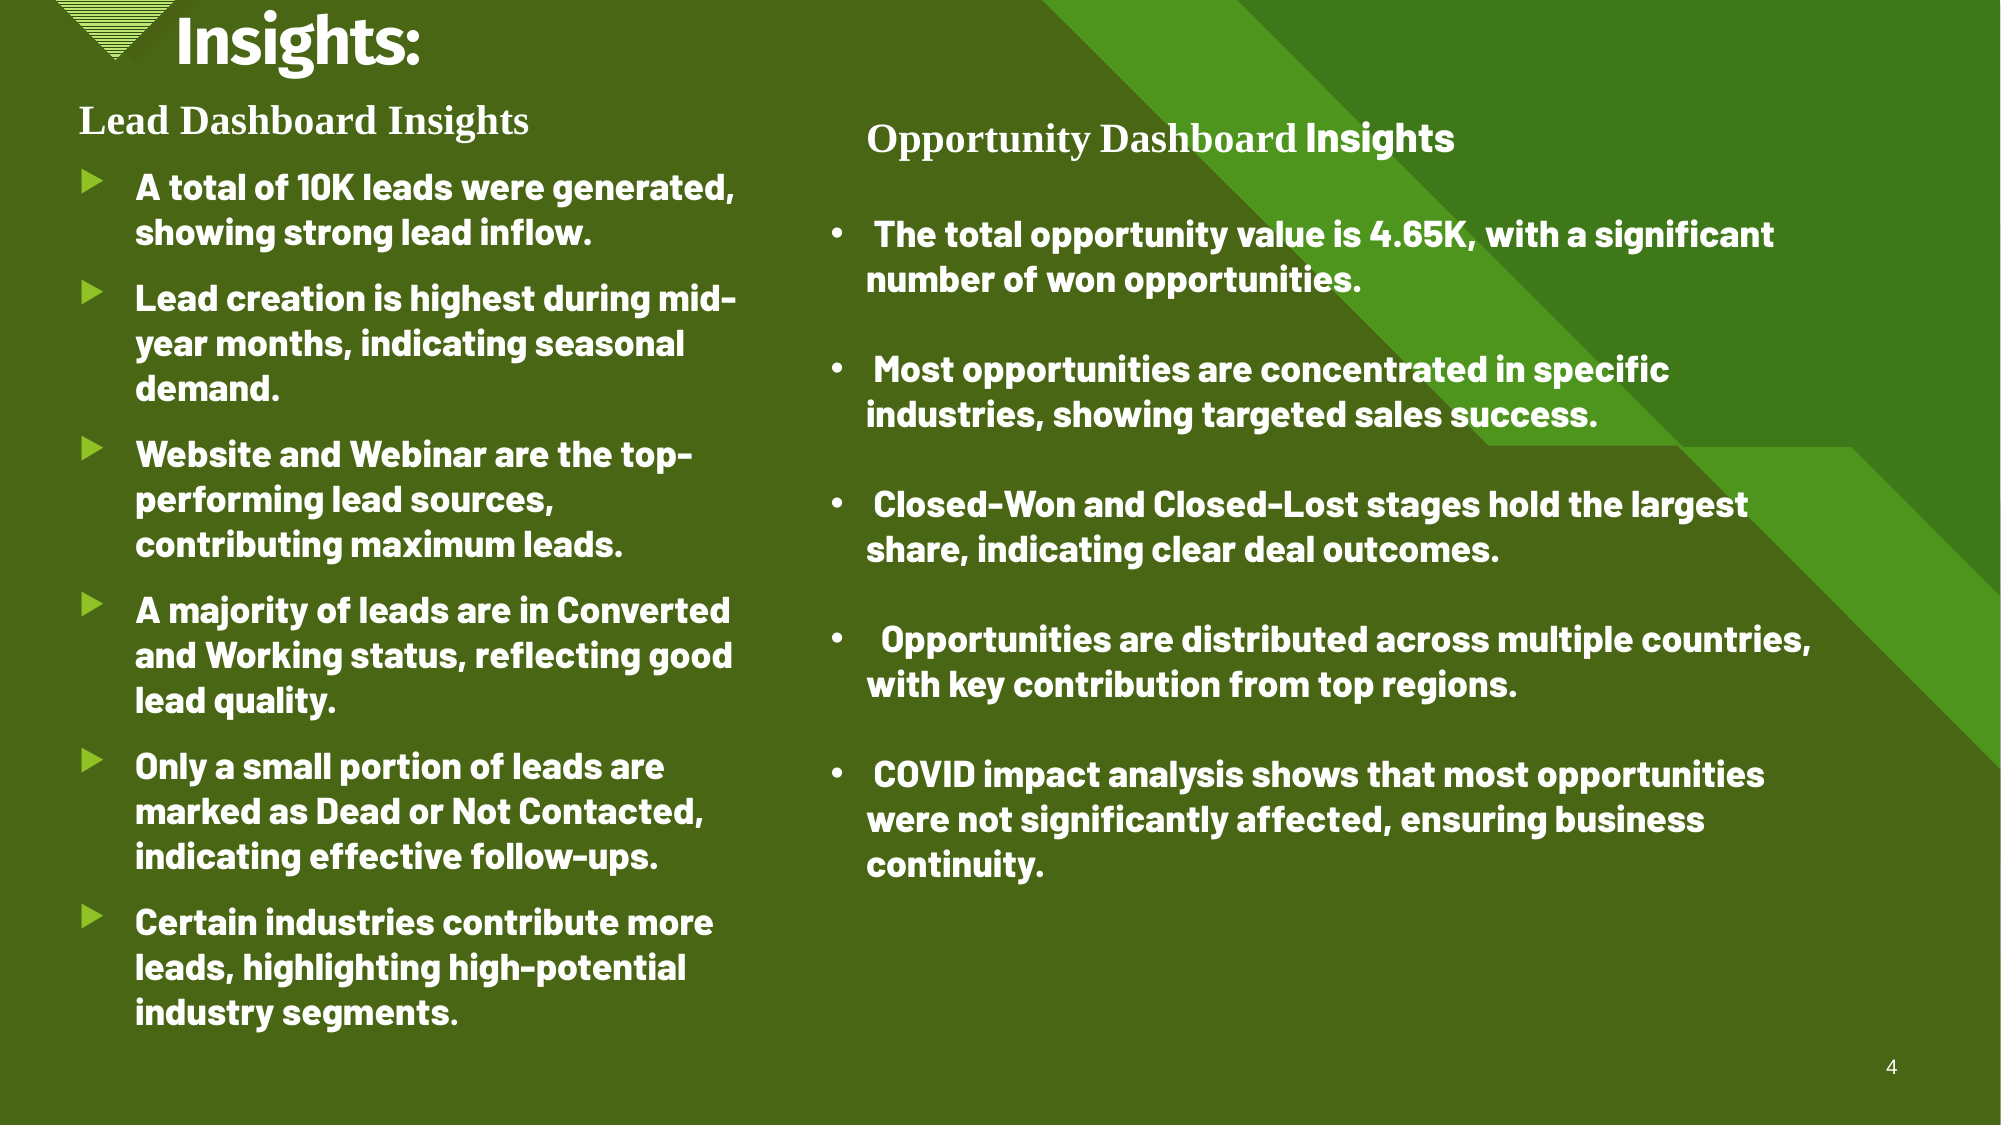

# Insights:
Lead Dashboard Insights
A total of 10K leads were generated, showing strong lead inflow.
Lead creation is highest during mid-year months, indicating seasonal demand.
Website and Webinar are the top-performing lead sources, contributing maximum leads.
A majority of leads are in Converted and Working status, reflecting good lead quality.
Only a small portion of leads are marked as Dead or Not Contacted, indicating effective follow-ups.
Certain industries contribute more leads, highlighting high-potential industry segments.
Opportunity Dashboard Insights

 The total opportunity value is 4.65K, with a significant number of won opportunities.

 Most opportunities are concentrated in specific industries, showing targeted sales success.

 Closed-Won and Closed-Lost stages hold the largest share, indicating clear deal outcomes.

  Opportunities are distributed across multiple countries, with key contribution from top regions.

 COVID impact analysis shows that most opportunities were not significantly affected, ensuring business continuity.
4